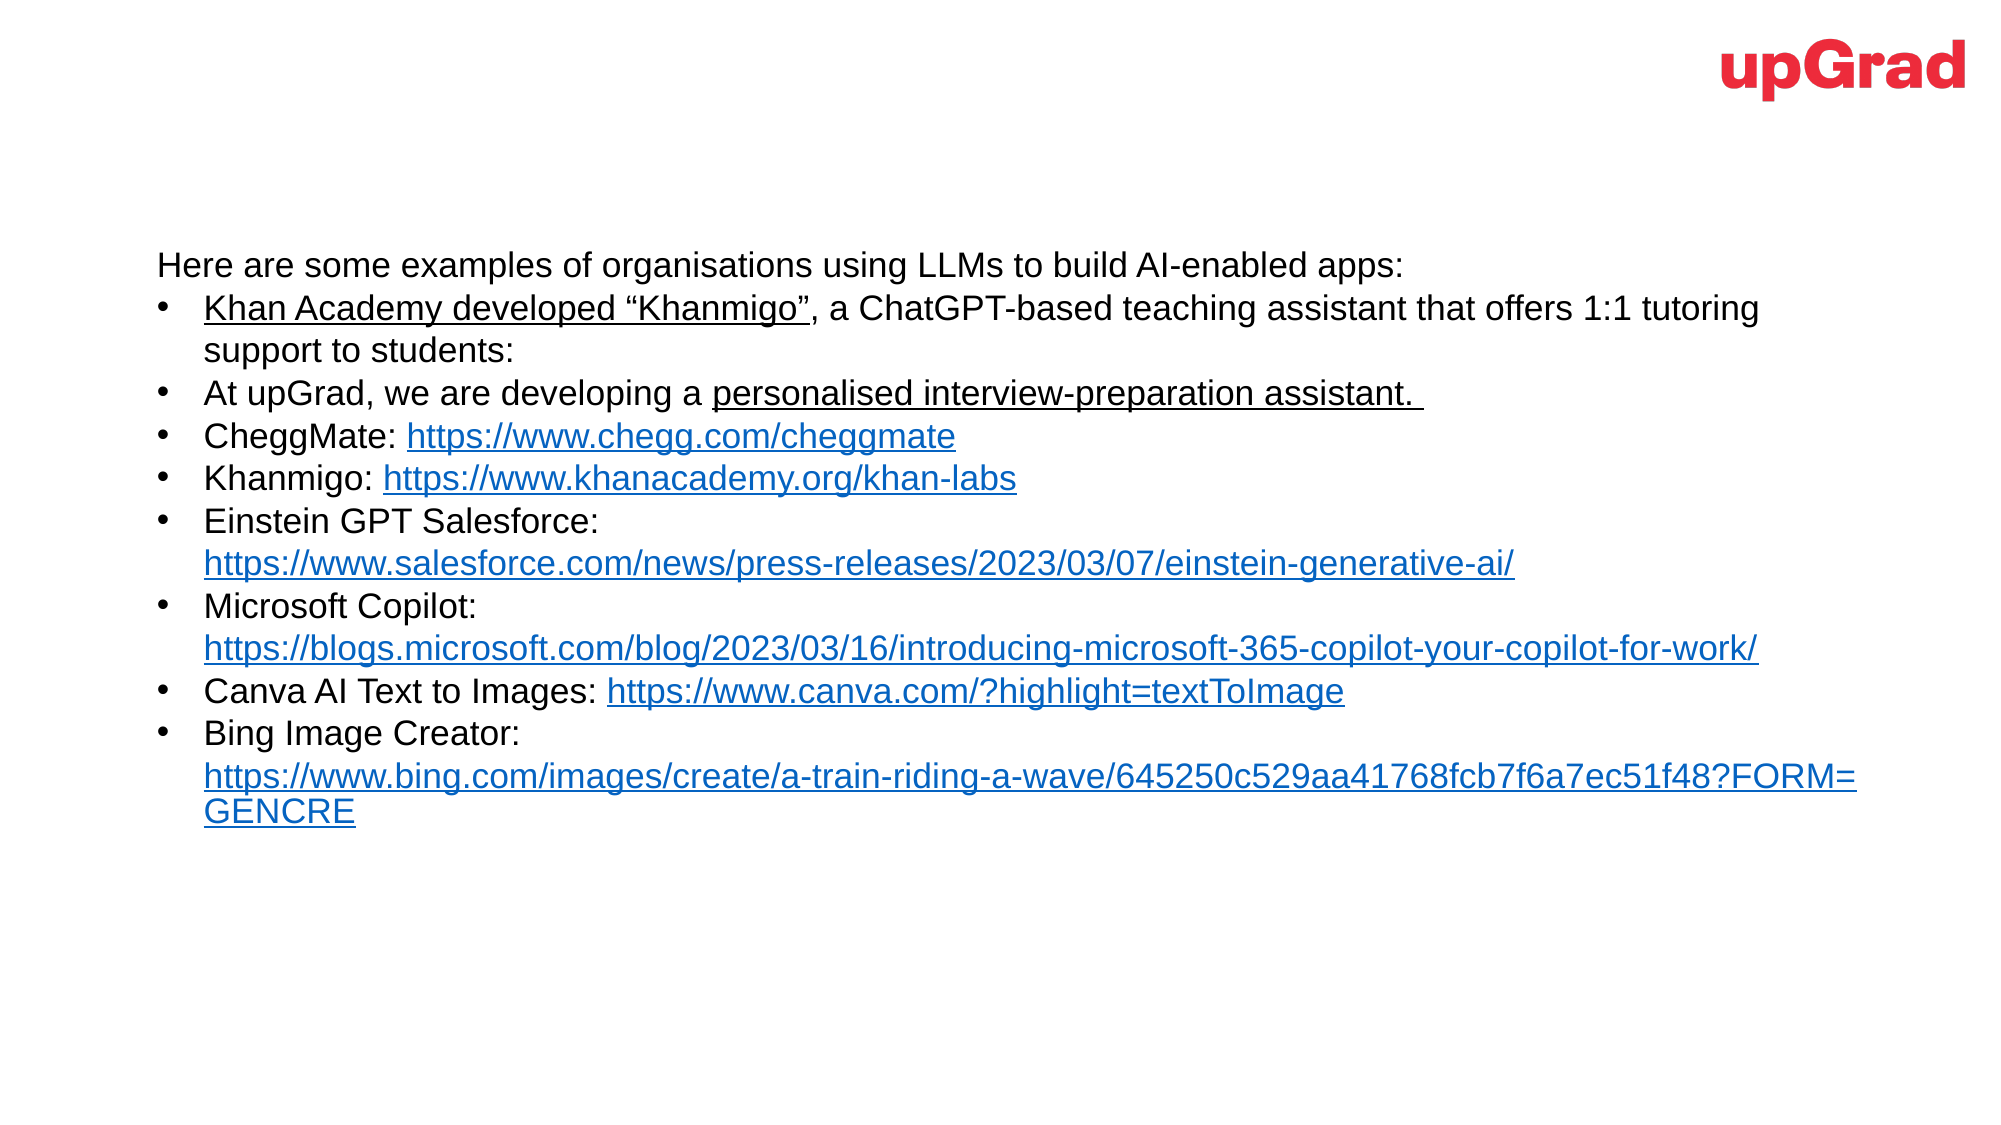

Here are some examples of organisations using LLMs to build AI-enabled apps:
Khan Academy developed “Khanmigo”, a ChatGPT-based teaching assistant that offers 1:1 tutoring support to students:
At upGrad, we are developing a personalised interview-preparation assistant.
CheggMate: https://www.chegg.com/cheggmate
Khanmigo: https://www.khanacademy.org/khan-labs
Einstein GPT Salesforce: https://www.salesforce.com/news/press-releases/2023/03/07/einstein-generative-ai/
Microsoft Copilot: https://blogs.microsoft.com/blog/2023/03/16/introducing-microsoft-365-copilot-your-copilot-for-work/
Canva AI Text to Images: https://www.canva.com/?highlight=textToImage
Bing Image Creator: https://www.bing.com/images/create/a-train-riding-a-wave/645250c529aa41768fcb7f6a7ec51f48?FORM=GENCRE